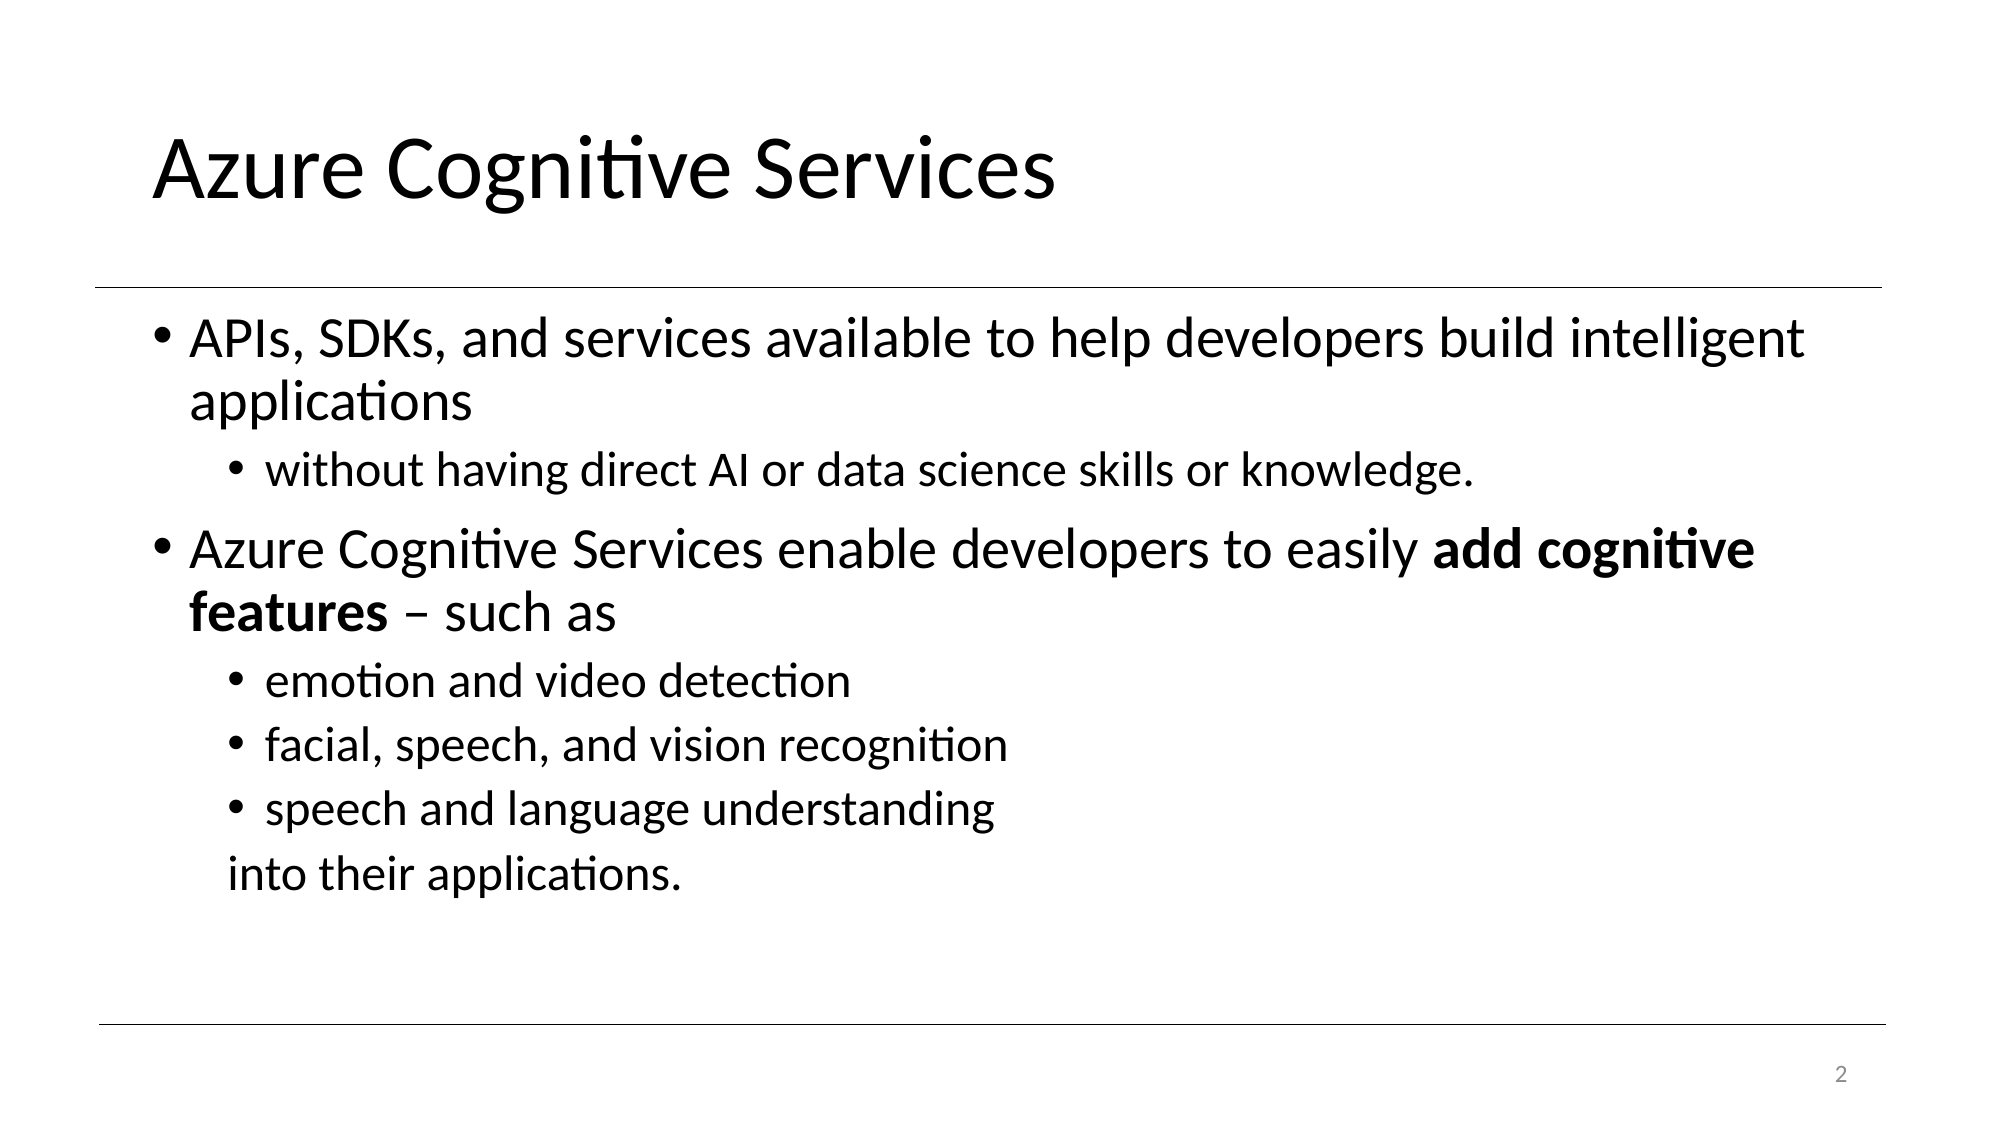

# Azure Cognitive Services
APIs, SDKs, and services available to help developers build intelligent applications
without having direct AI or data science skills or knowledge.
Azure Cognitive Services enable developers to easily add cognitive features – such as
emotion and video detection
facial, speech, and vision recognition
speech and language understanding
into their applications.
2